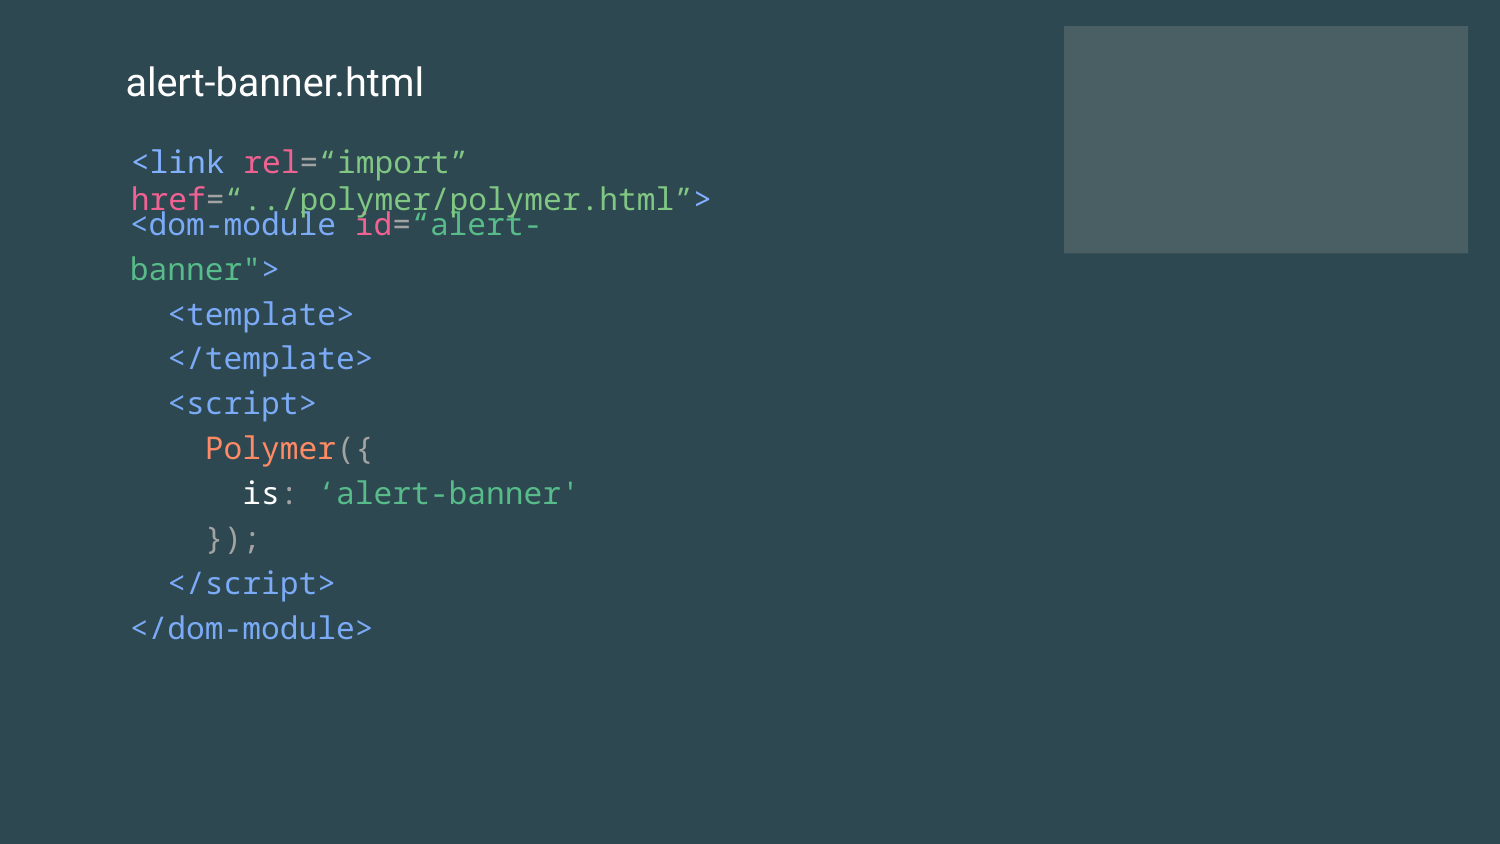

alert-banner.html
<link rel=“import” href=“../polymer/polymer.html”>
<dom-module id=“alert-banner">
  <template>
  </template>
  <script>
    Polymer({
      is: ‘alert-banner'
    });
  </script>
</dom-module>